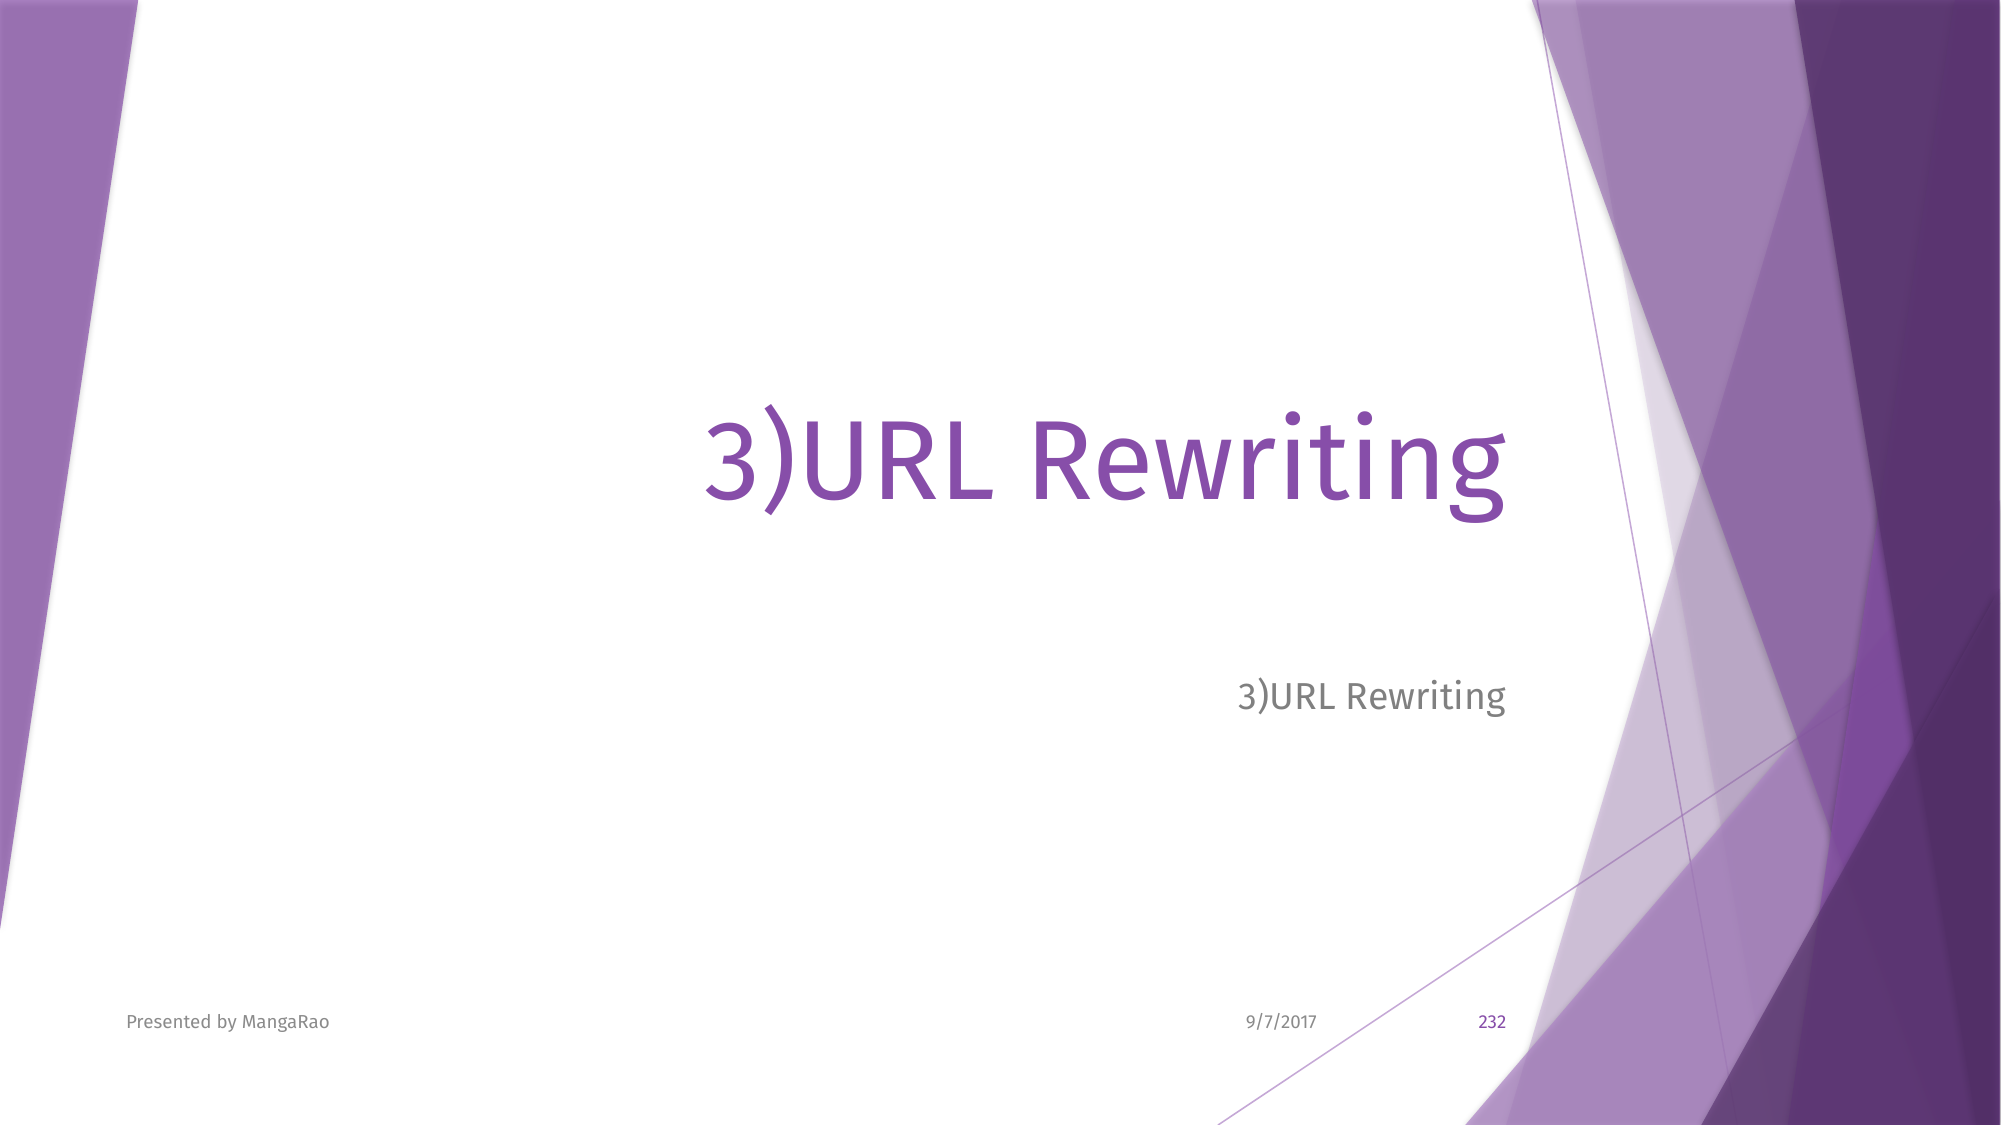

# 3)URL Rewriting
3)URL Rewriting

Presented by MangaRao
9/7/2017
232